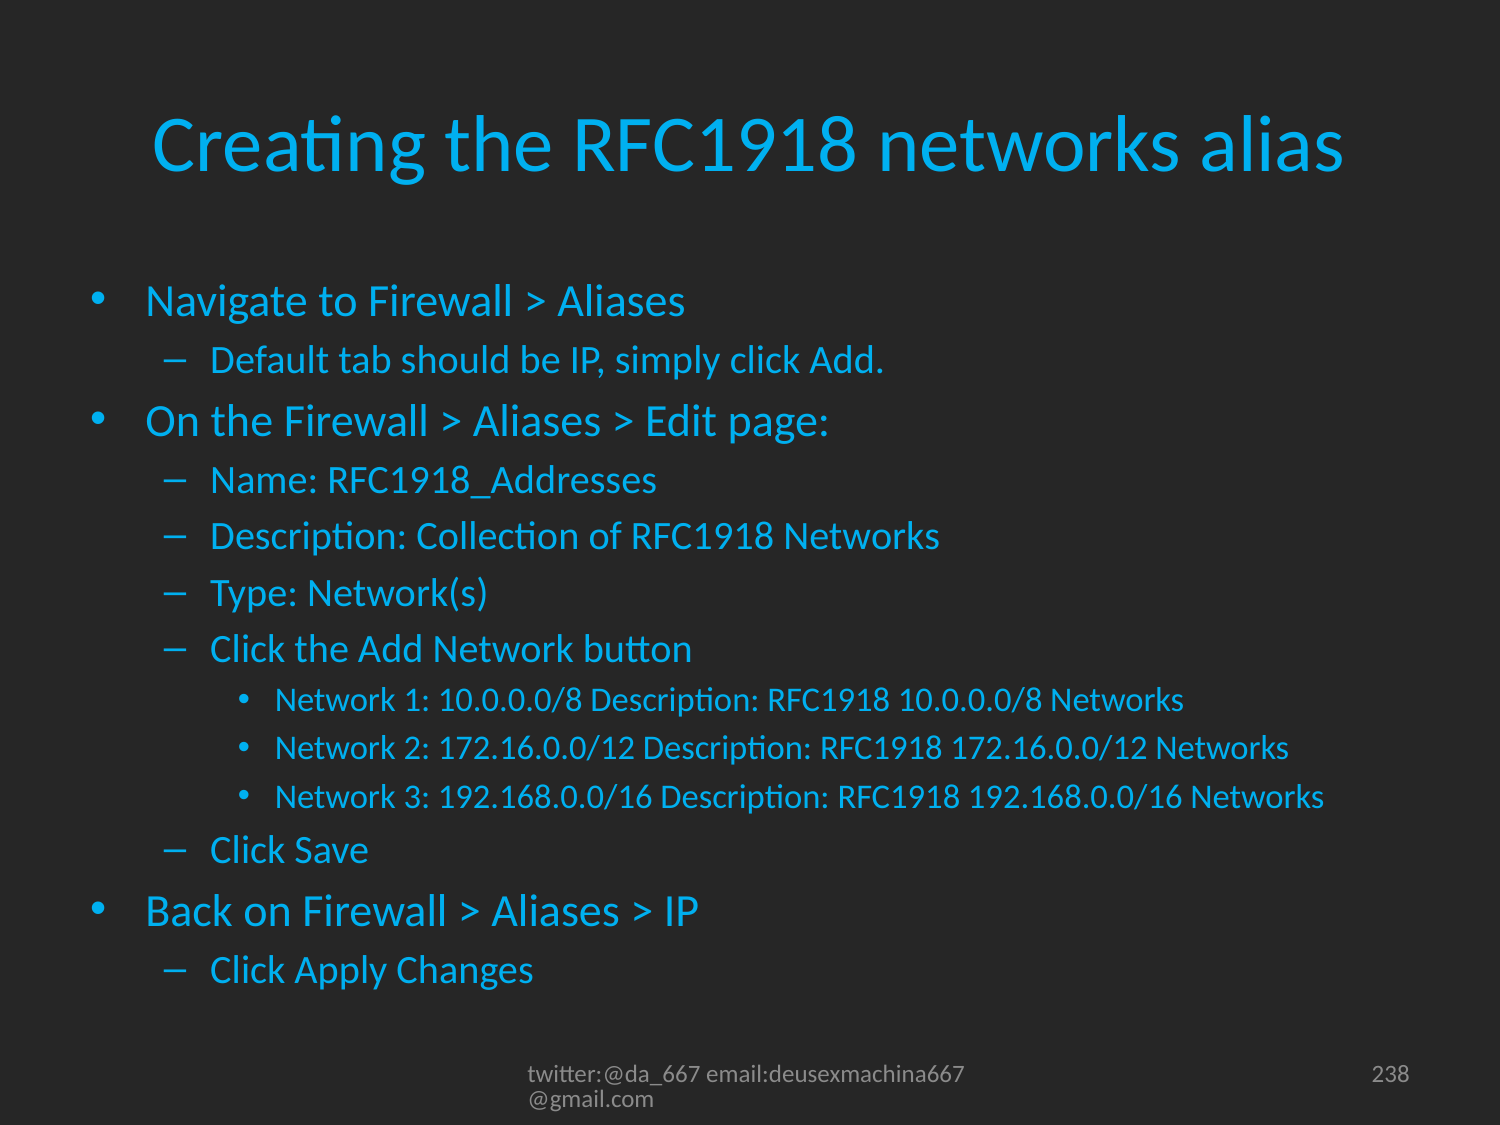

# Creating the RFC1918 networks alias
Navigate to Firewall > Aliases
Default tab should be IP, simply click Add.
On the Firewall > Aliases > Edit page:
Name: RFC1918_Addresses
Description: Collection of RFC1918 Networks
Type: Network(s)
Click the Add Network button
Network 1: 10.0.0.0/8 Description: RFC1918 10.0.0.0/8 Networks
Network 2: 172.16.0.0/12 Description: RFC1918 172.16.0.0/12 Networks
Network 3: 192.168.0.0/16 Description: RFC1918 192.168.0.0/16 Networks
Click Save
Back on Firewall > Aliases > IP
Click Apply Changes

twitter:@da_667 email:deusexmachina667@gmail.com
238